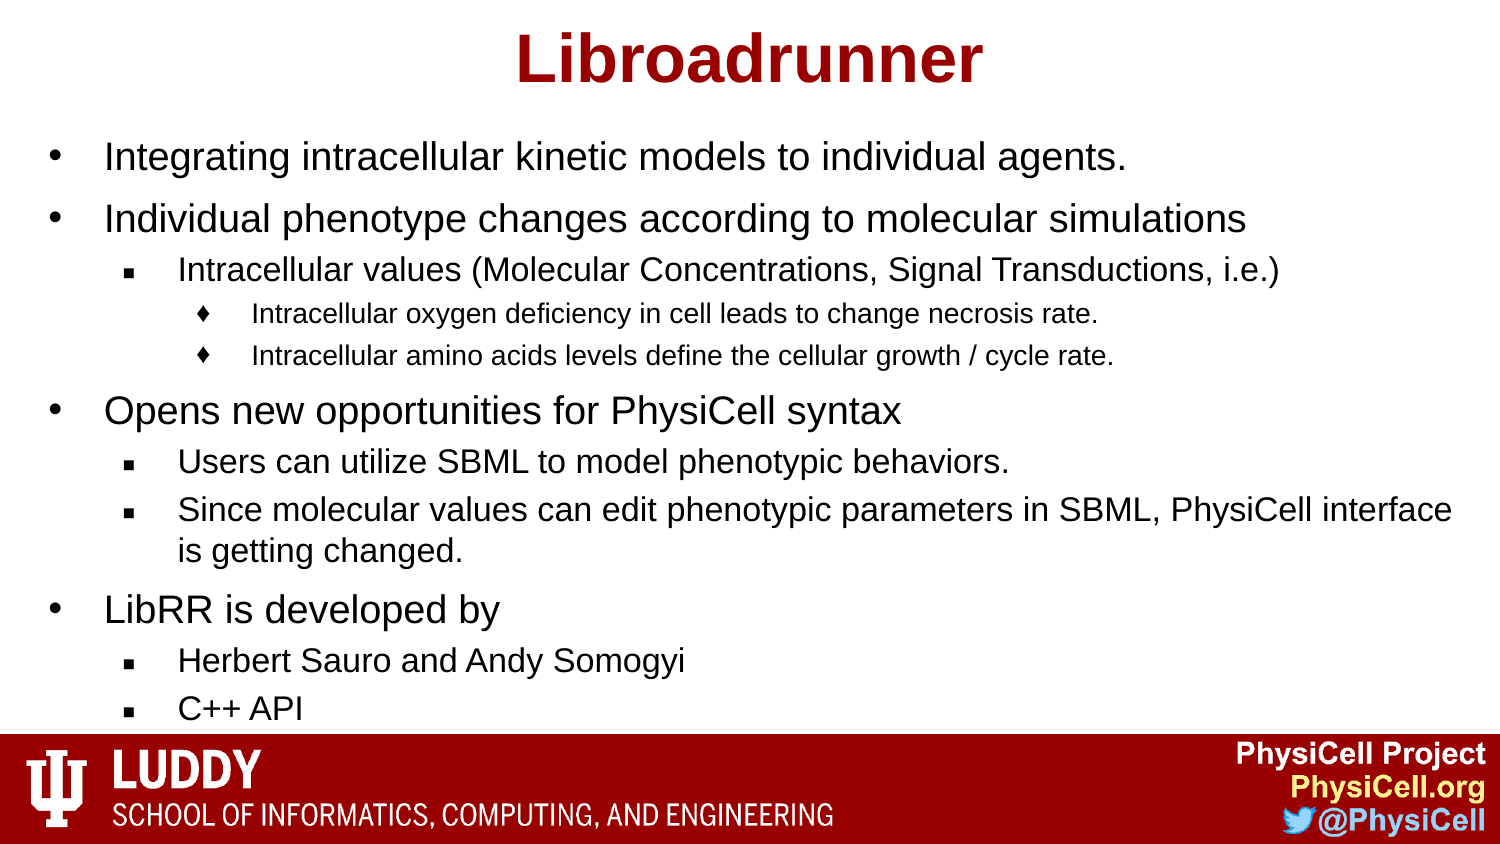

# Libroadrunner
Integrating intracellular kinetic models to individual agents.
Individual phenotype changes according to molecular simulations
Intracellular values (Molecular Concentrations, Signal Transductions, i.e.)
Intracellular oxygen deficiency in cell leads to change necrosis rate.
Intracellular amino acids levels define the cellular growth / cycle rate.
Opens new opportunities for PhysiCell syntax
Users can utilize SBML to model phenotypic behaviors.
Since molecular values can edit phenotypic parameters in SBML, PhysiCell interface is getting changed.
LibRR is developed by
Herbert Sauro and Andy Somogyi
C++ API